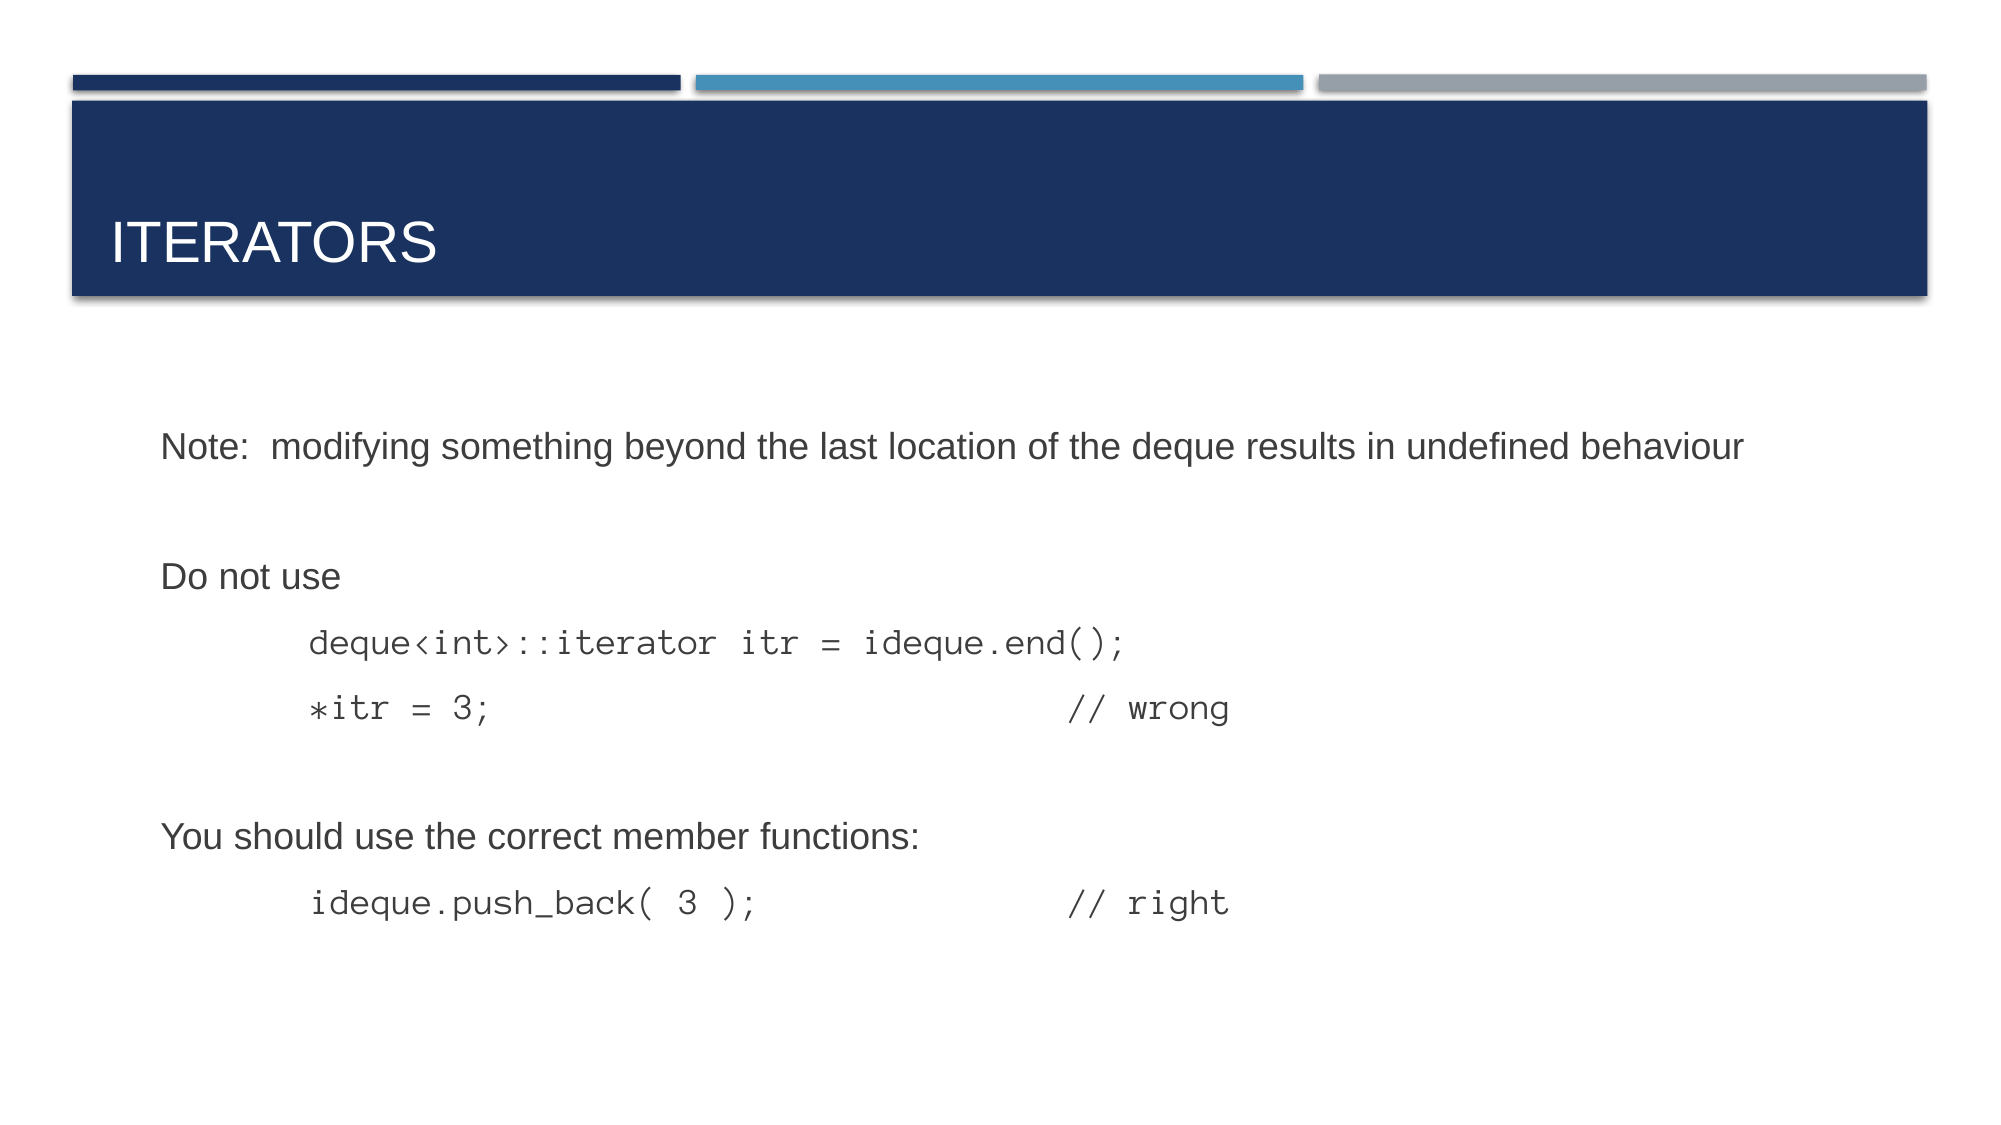

# Iterators
	Note:  modifying something beyond the last location of the deque results in undefined behaviour

	Do not use
		deque<int>::iterator itr = ideque.end();
		*itr = 3;                            // wrong

	You should use the correct member functions:
		ideque.push_back( 3 );               // right